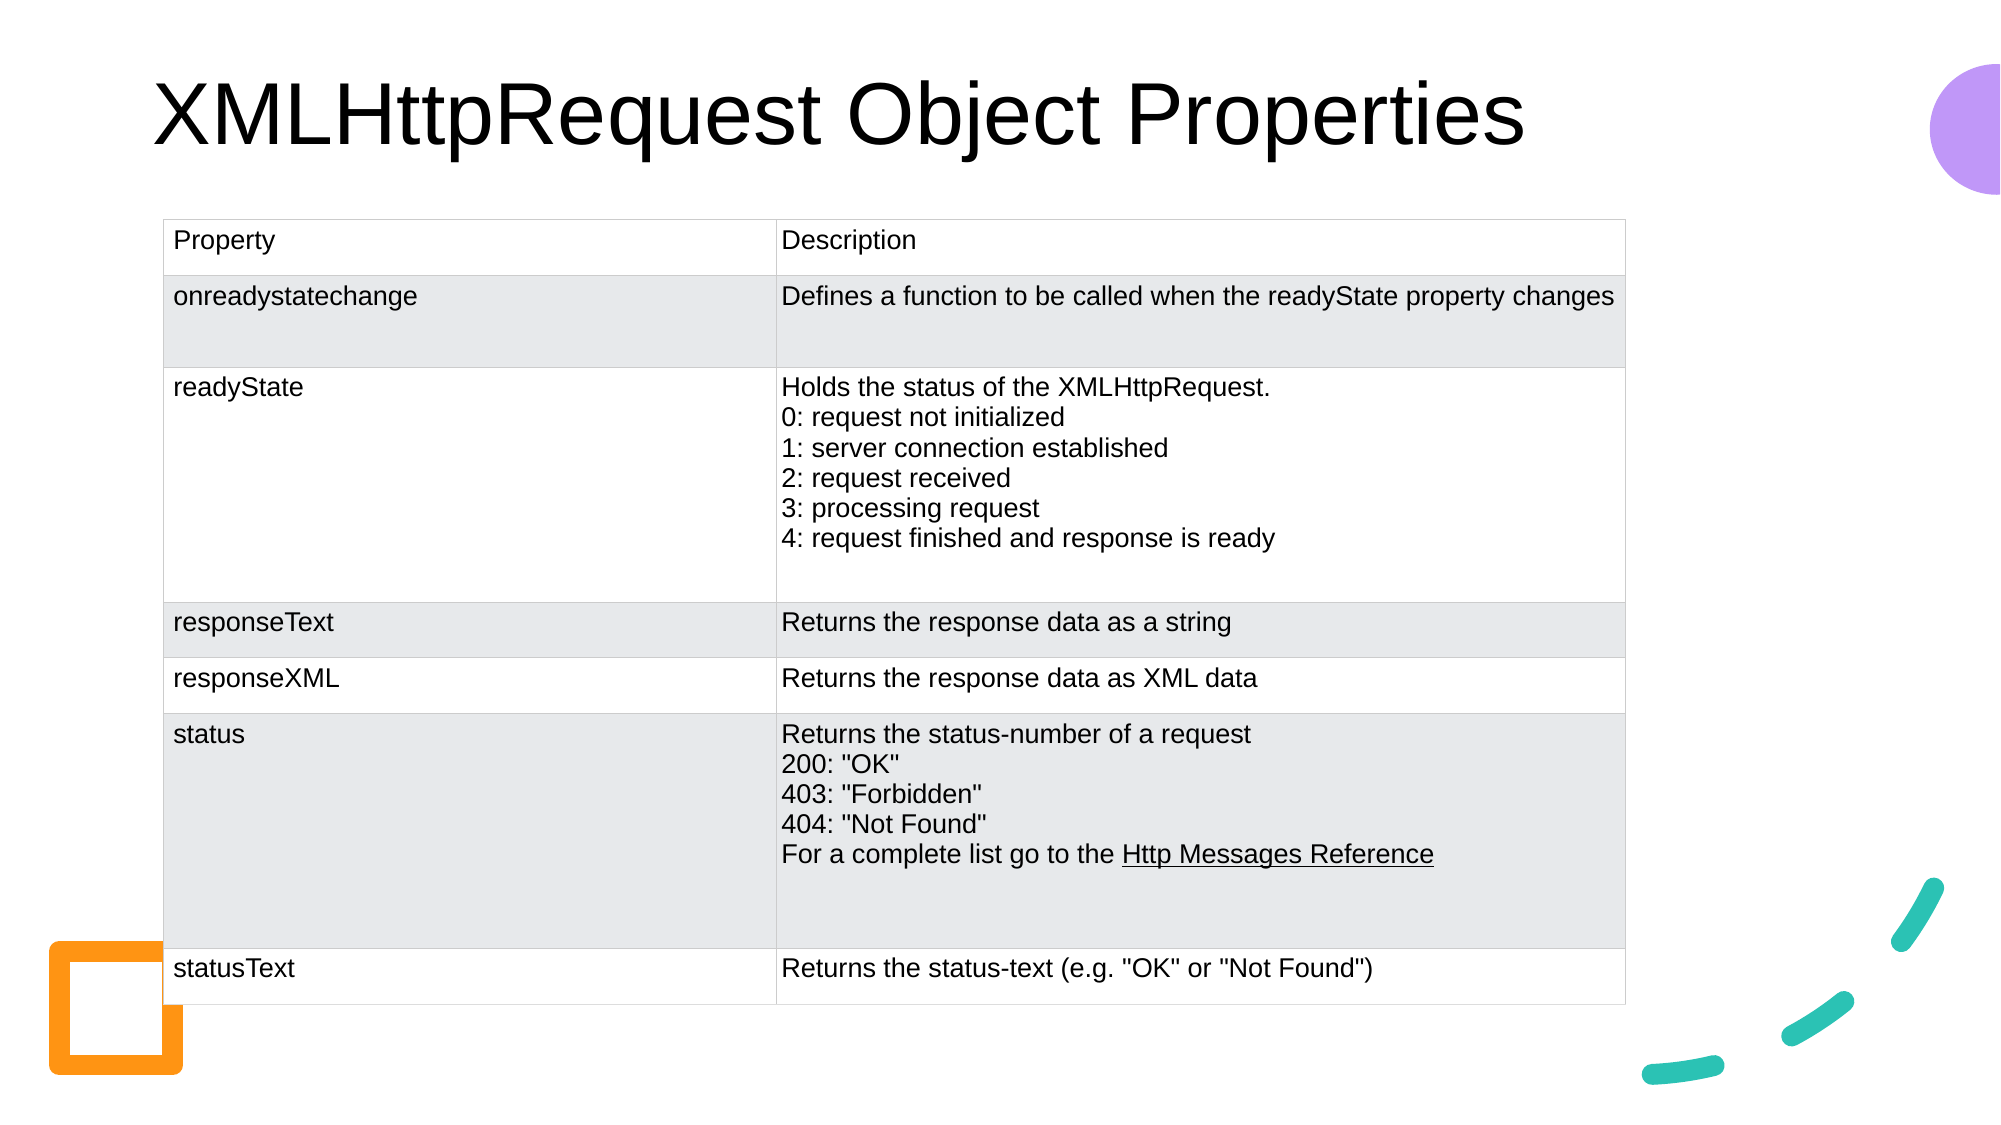

# XMLHttpRequest Object Properties
| Property | Description |
| --- | --- |
| onreadystatechange | Defines a function to be called when the readyState property changes |
| readyState | Holds the status of the XMLHttpRequest. 0: request not initialized 1: server connection established 2: request received 3: processing request 4: request finished and response is ready |
| responseText | Returns the response data as a string |
| responseXML | Returns the response data as XML data |
| status | Returns the status-number of a request 200: "OK" 403: "Forbidden" 404: "Not Found" For a complete list go to the Http Messages Reference |
| statusText | Returns the status-text (e.g. "OK" or "Not Found") |